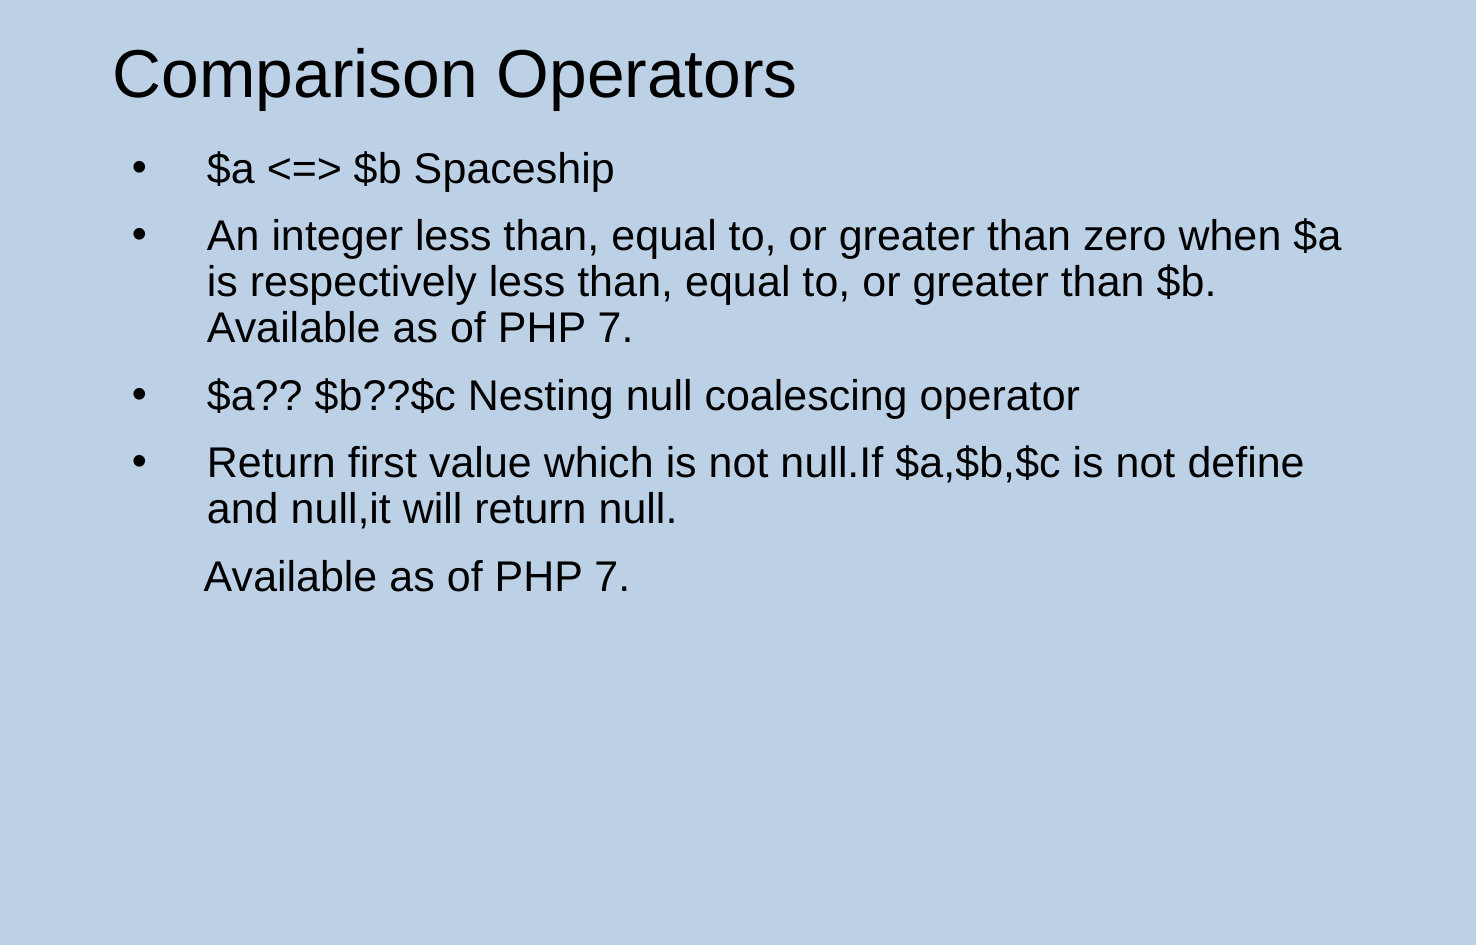

Comparison Operators
$a <=> $b Spaceship
An integer less than, equal to, or greater than zero when $a is respectively less than, equal to, or greater than $b. Available as of PHP 7.
$a?? $b??$c Nesting null coalescing operator
Return first value which is not null.If $a,$b,$c is not define and null,it will return null.
      Available as of PHP 7.